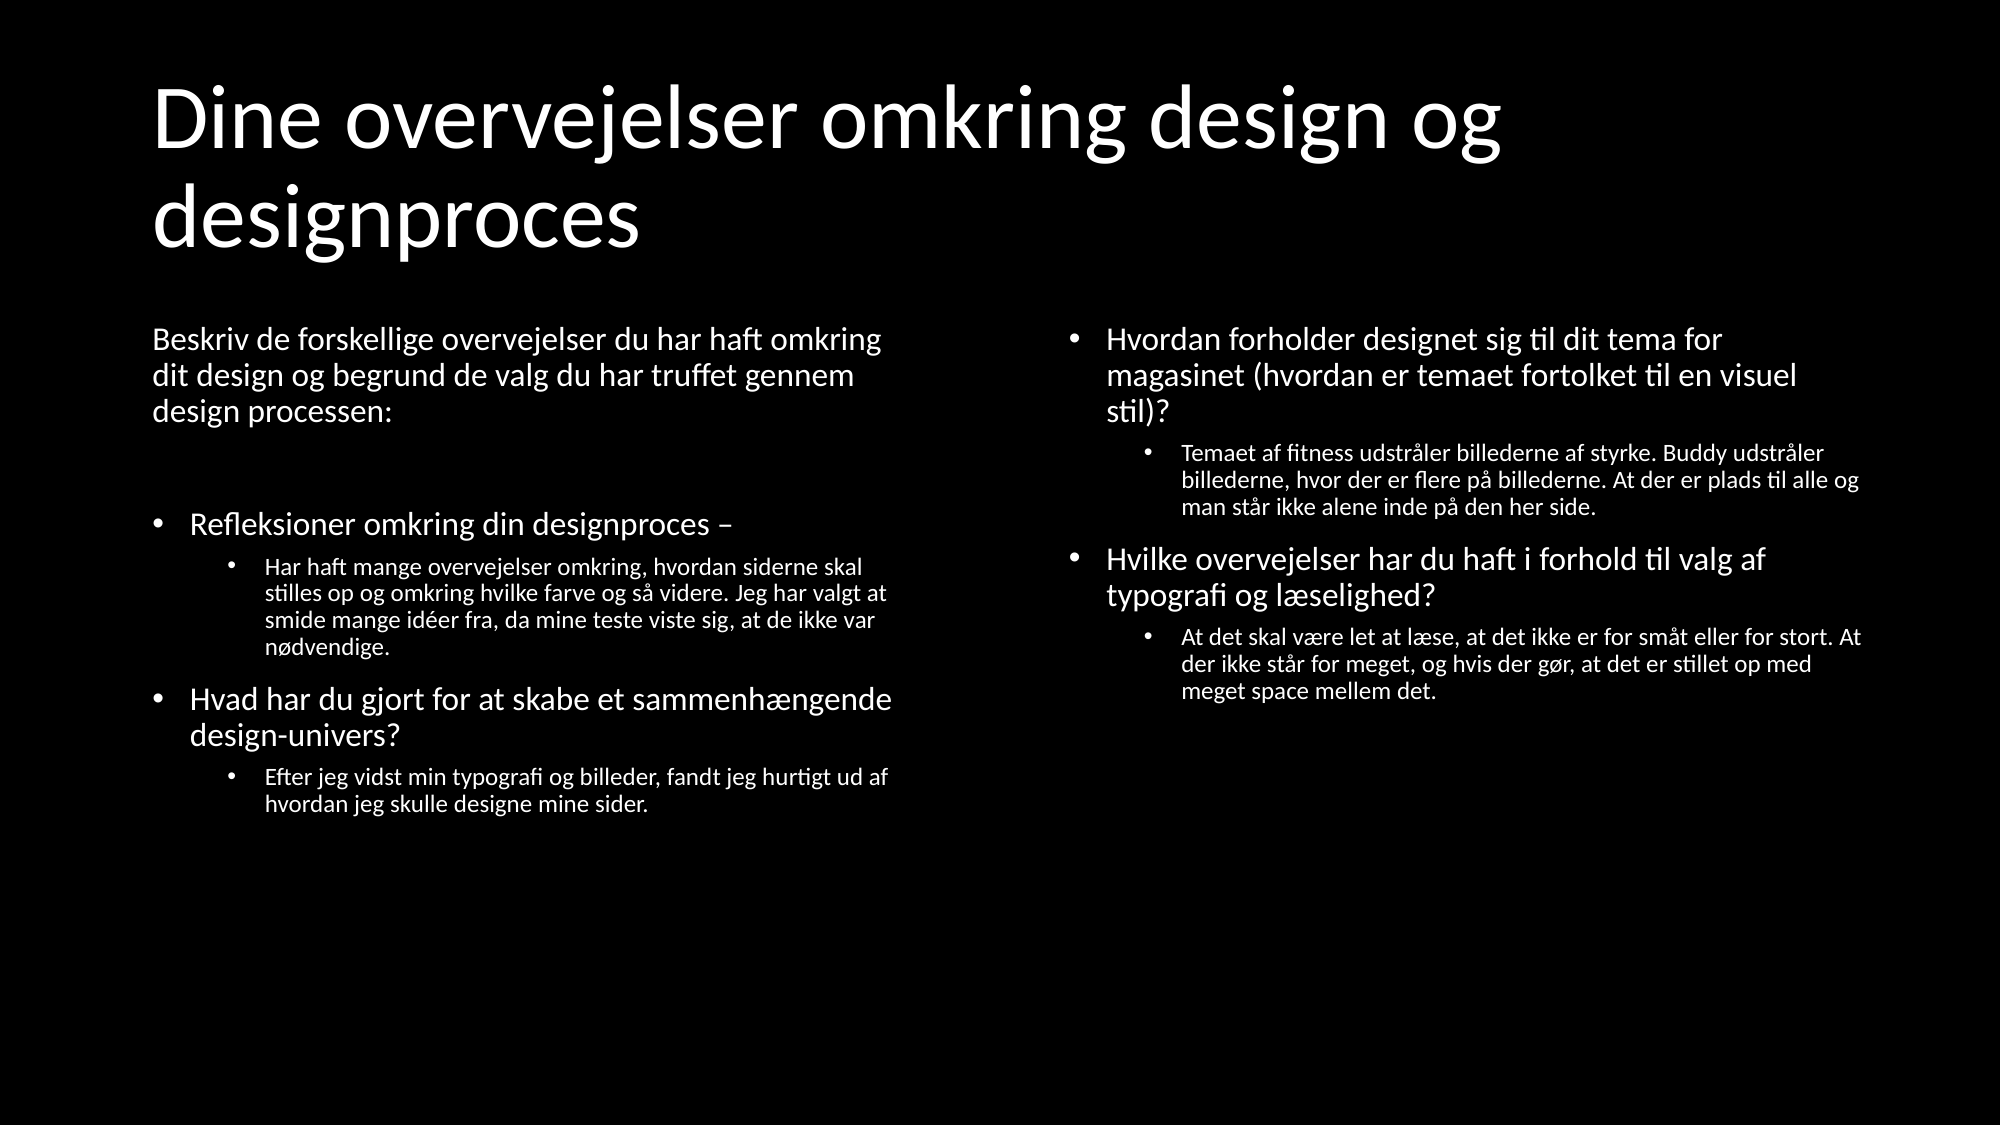

# Dine overvejelser omkring design og designproces
Beskriv de forskellige overvejelser du har haft omkring dit design og begrund de valg du har truffet gennem design processen:

Refleksioner omkring din designproces –
Har haft mange overvejelser omkring, hvordan siderne skal stilles op og omkring hvilke farve og så videre. Jeg har valgt at smide mange idéer fra, da mine teste viste sig, at de ikke var nødvendige.
Hvad har du gjort for at skabe et sammenhængende design-univers?
Efter jeg vidst min typografi og billeder, fandt jeg hurtigt ud af hvordan jeg skulle designe mine sider.

Hvordan forholder designet sig til dit tema for magasinet (hvordan er temaet fortolket til en visuel stil)?
Temaet af fitness udstråler billederne af styrke. Buddy udstråler billederne, hvor der er flere på billederne. At der er plads til alle og man står ikke alene inde på den her side.
Hvilke overvejelser har du haft i forhold til valg af typografi og læselighed?
At det skal være let at læse, at det ikke er for småt eller for stort. At der ikke står for meget, og hvis der gør, at det er stillet op med meget space mellem det.